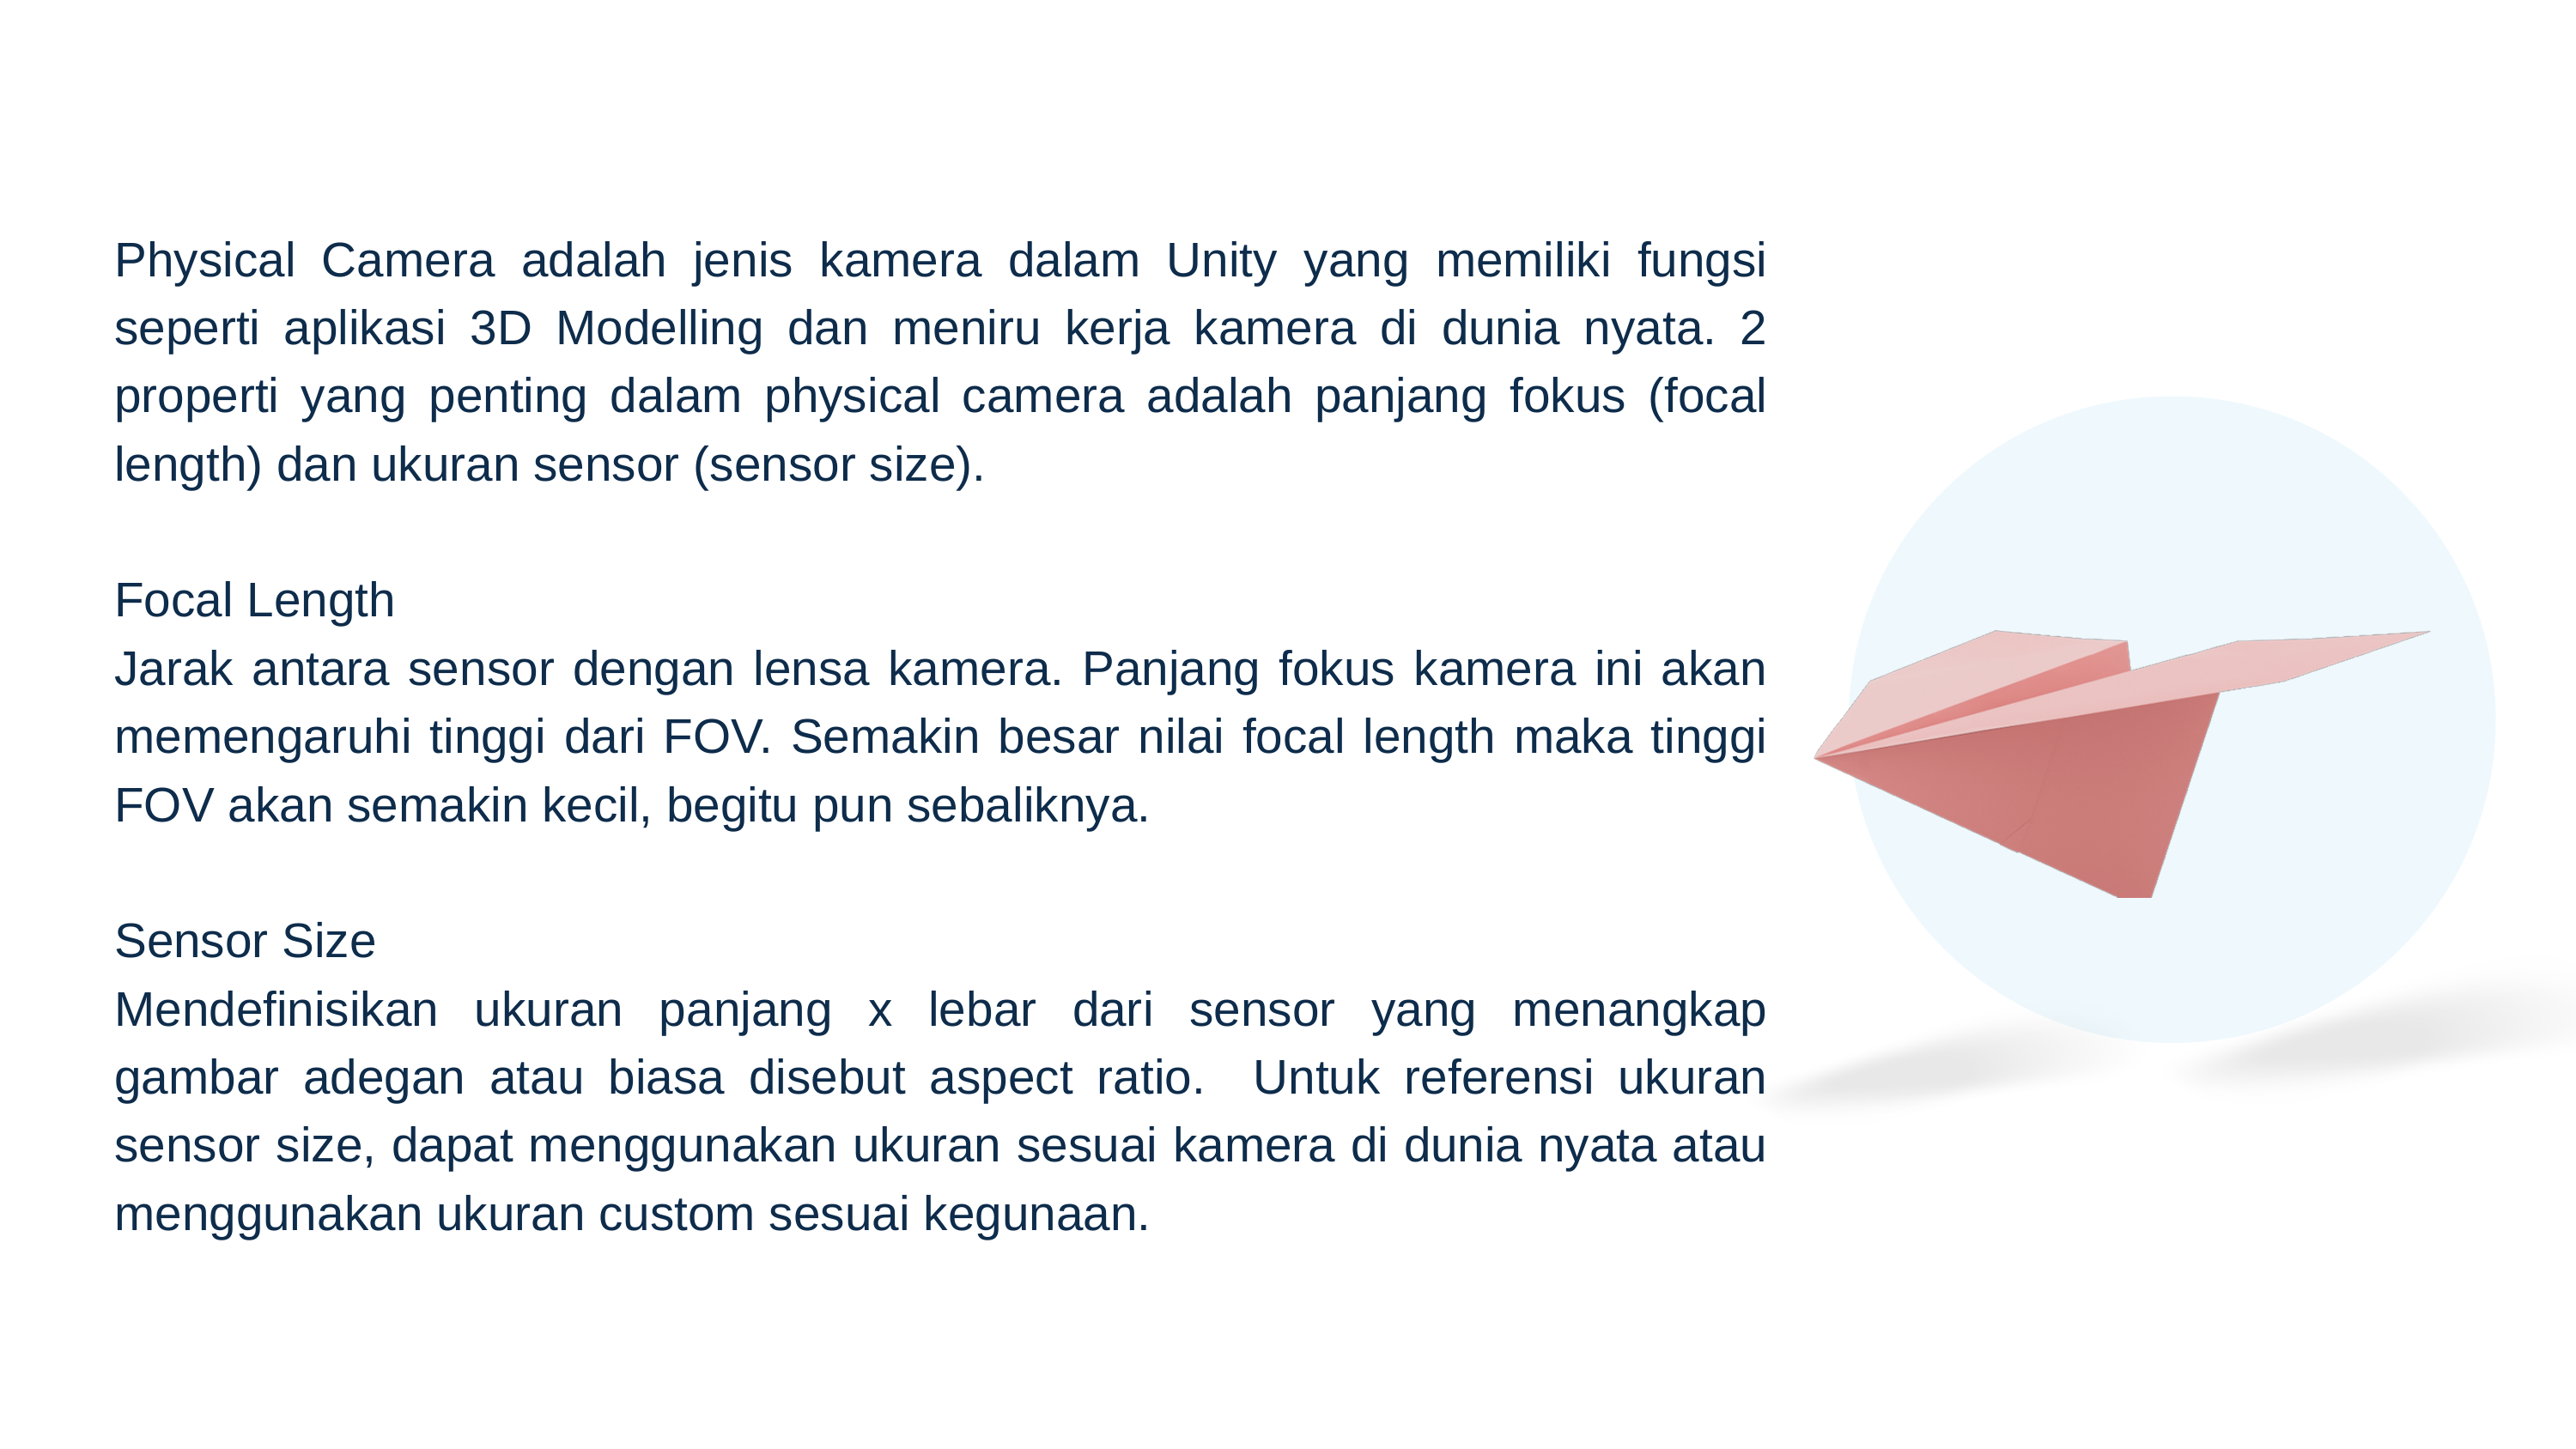

Physical Camera adalah jenis kamera dalam Unity yang memiliki fungsi seperti aplikasi 3D Modelling dan meniru kerja kamera di dunia nyata. 2 properti yang penting dalam physical camera adalah panjang fokus (focal length) dan ukuran sensor (sensor size).

Focal Length
Jarak antara sensor dengan lensa kamera. Panjang fokus kamera ini akan memengaruhi tinggi dari FOV. Semakin besar nilai focal length maka tinggi FOV akan semakin kecil, begitu pun sebaliknya.

Sensor Size
Mendefinisikan ukuran panjang x lebar dari sensor yang menangkap gambar adegan atau biasa disebut aspect ratio.  Untuk referensi ukuran sensor size, dapat menggunakan ukuran sesuai kamera di dunia nyata atau menggunakan ukuran custom sesuai kegunaan.